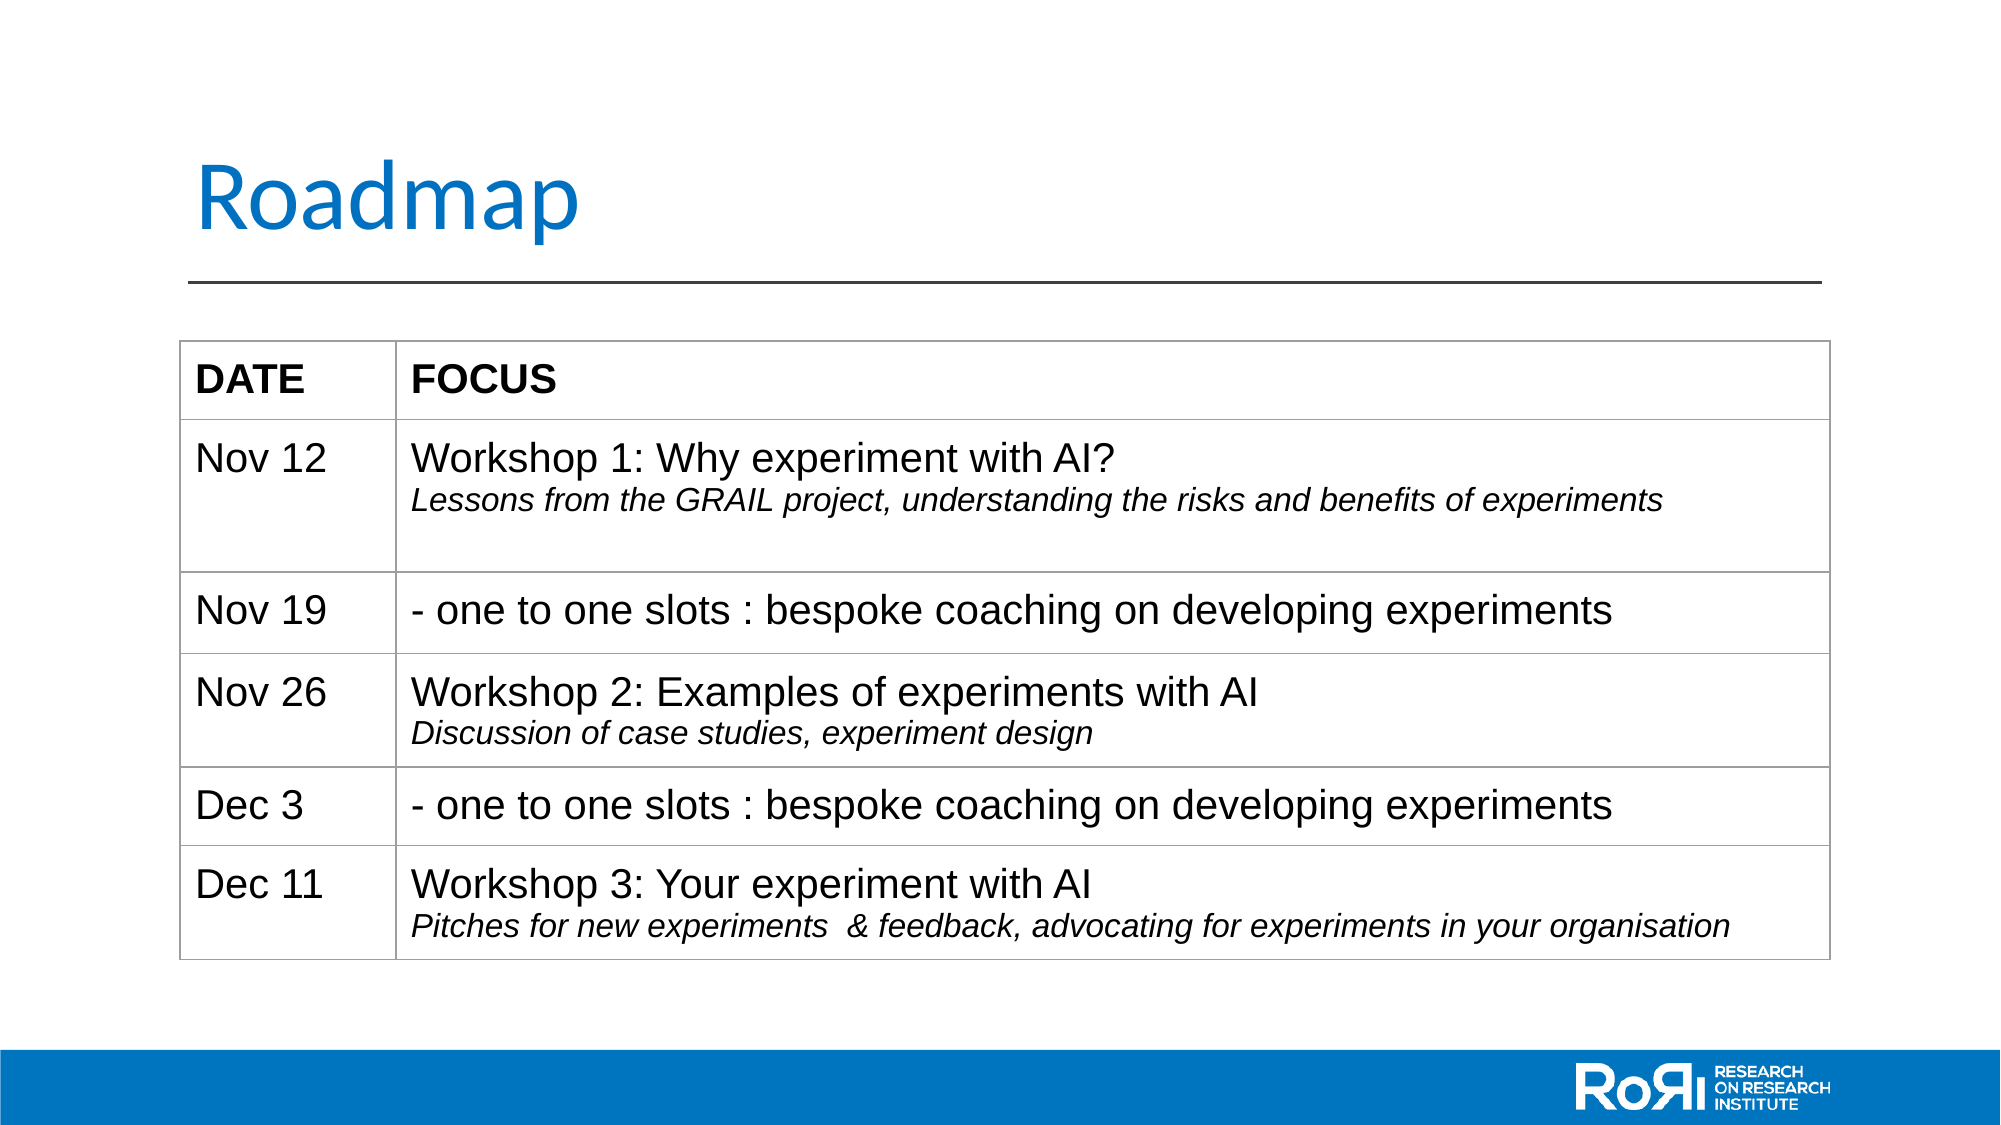

# Roadmap
| DATE | FOCUS |
| --- | --- |
| Nov 12 | Workshop 1: Why experiment with AI? Lessons from the GRAIL project, understanding the risks and benefits of experiments |
| Nov 19 | - one to one slots : bespoke coaching on developing experiments |
| Nov 26 | Workshop 2: Examples of experiments with AI Discussion of case studies, experiment design |
| Dec 3 | - one to one slots : bespoke coaching on developing experiments |
| Dec 11 | Workshop 3: Your experiment with AI Pitches for new experiments & feedback, advocating for experiments in your organisation |